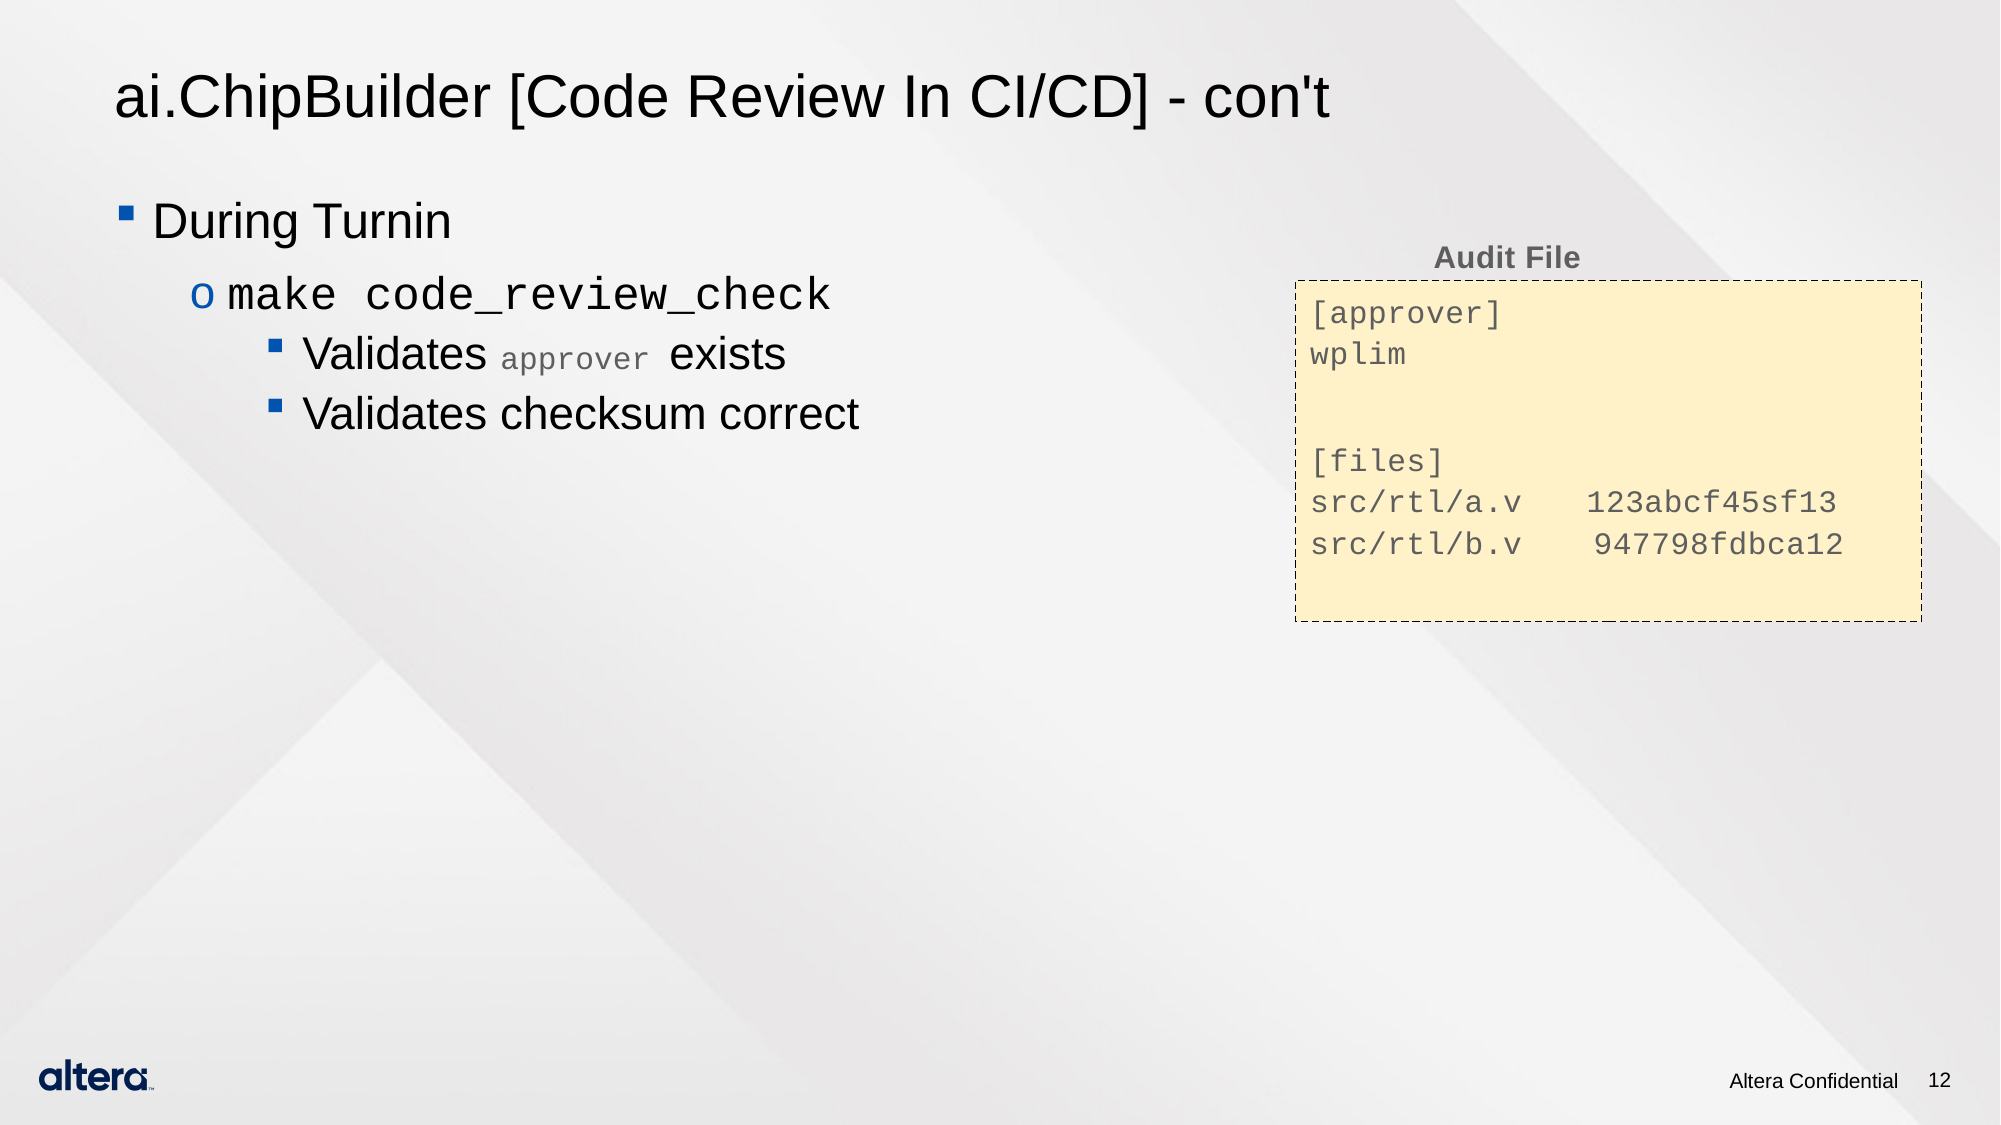

# ai.ChipBuilder [Code Review In CI/CD] - con't
During Turnin
make code_review_check
Validates approver exists
Validates checksum correct

Audit File
[approver]
wplim

[files]
src/rtl/a.v  123abcf45sf13
src/rtl/b.v   947798fdbca12